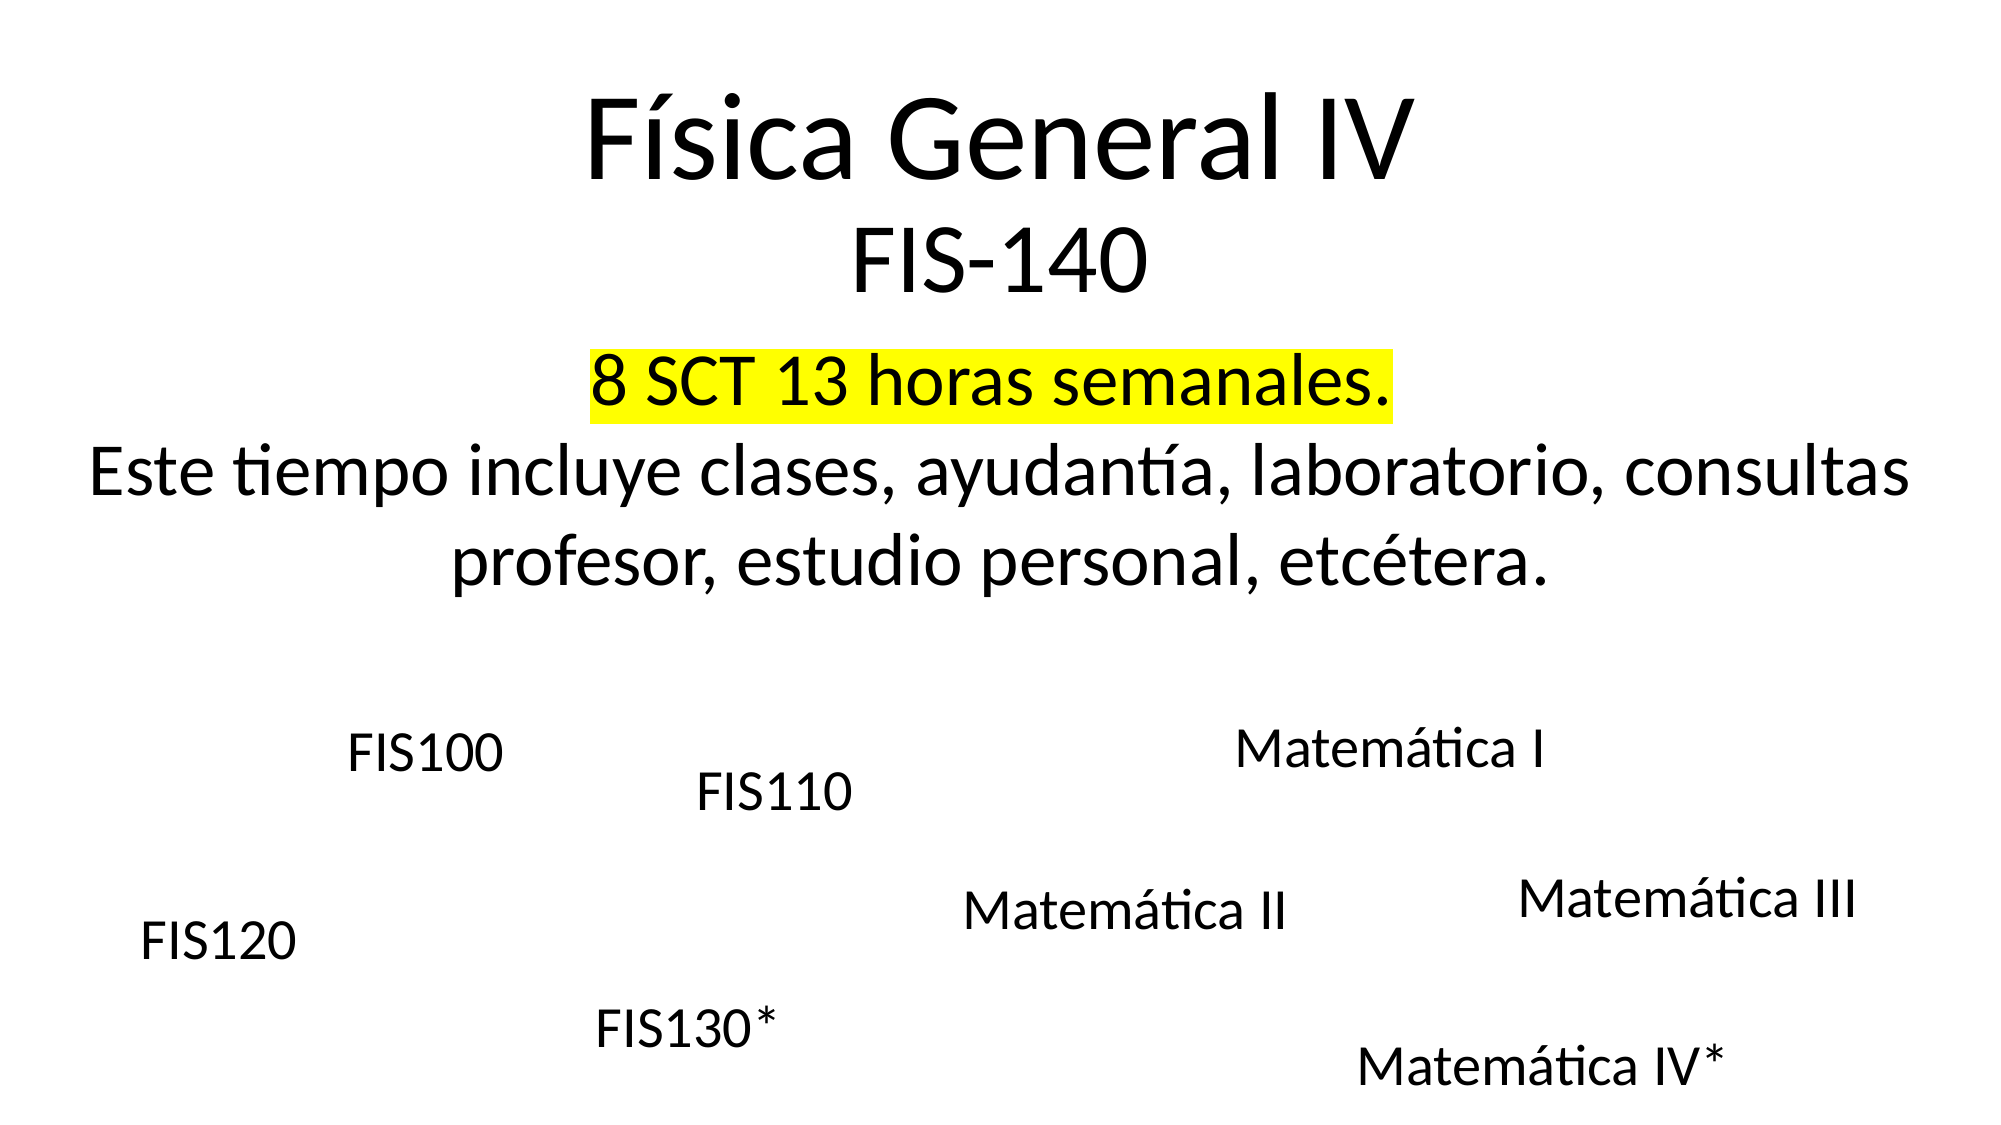

# Física General IV FIS-140
8 SCT 13 horas semanales.
Este tiempo incluye clases, ayudantía, laboratorio, consultas profesor, estudio personal, etcétera.
Matemática I
FIS100
FIS110
Matemática III
Matemática II
FIS120
FIS130*
Matemática IV*